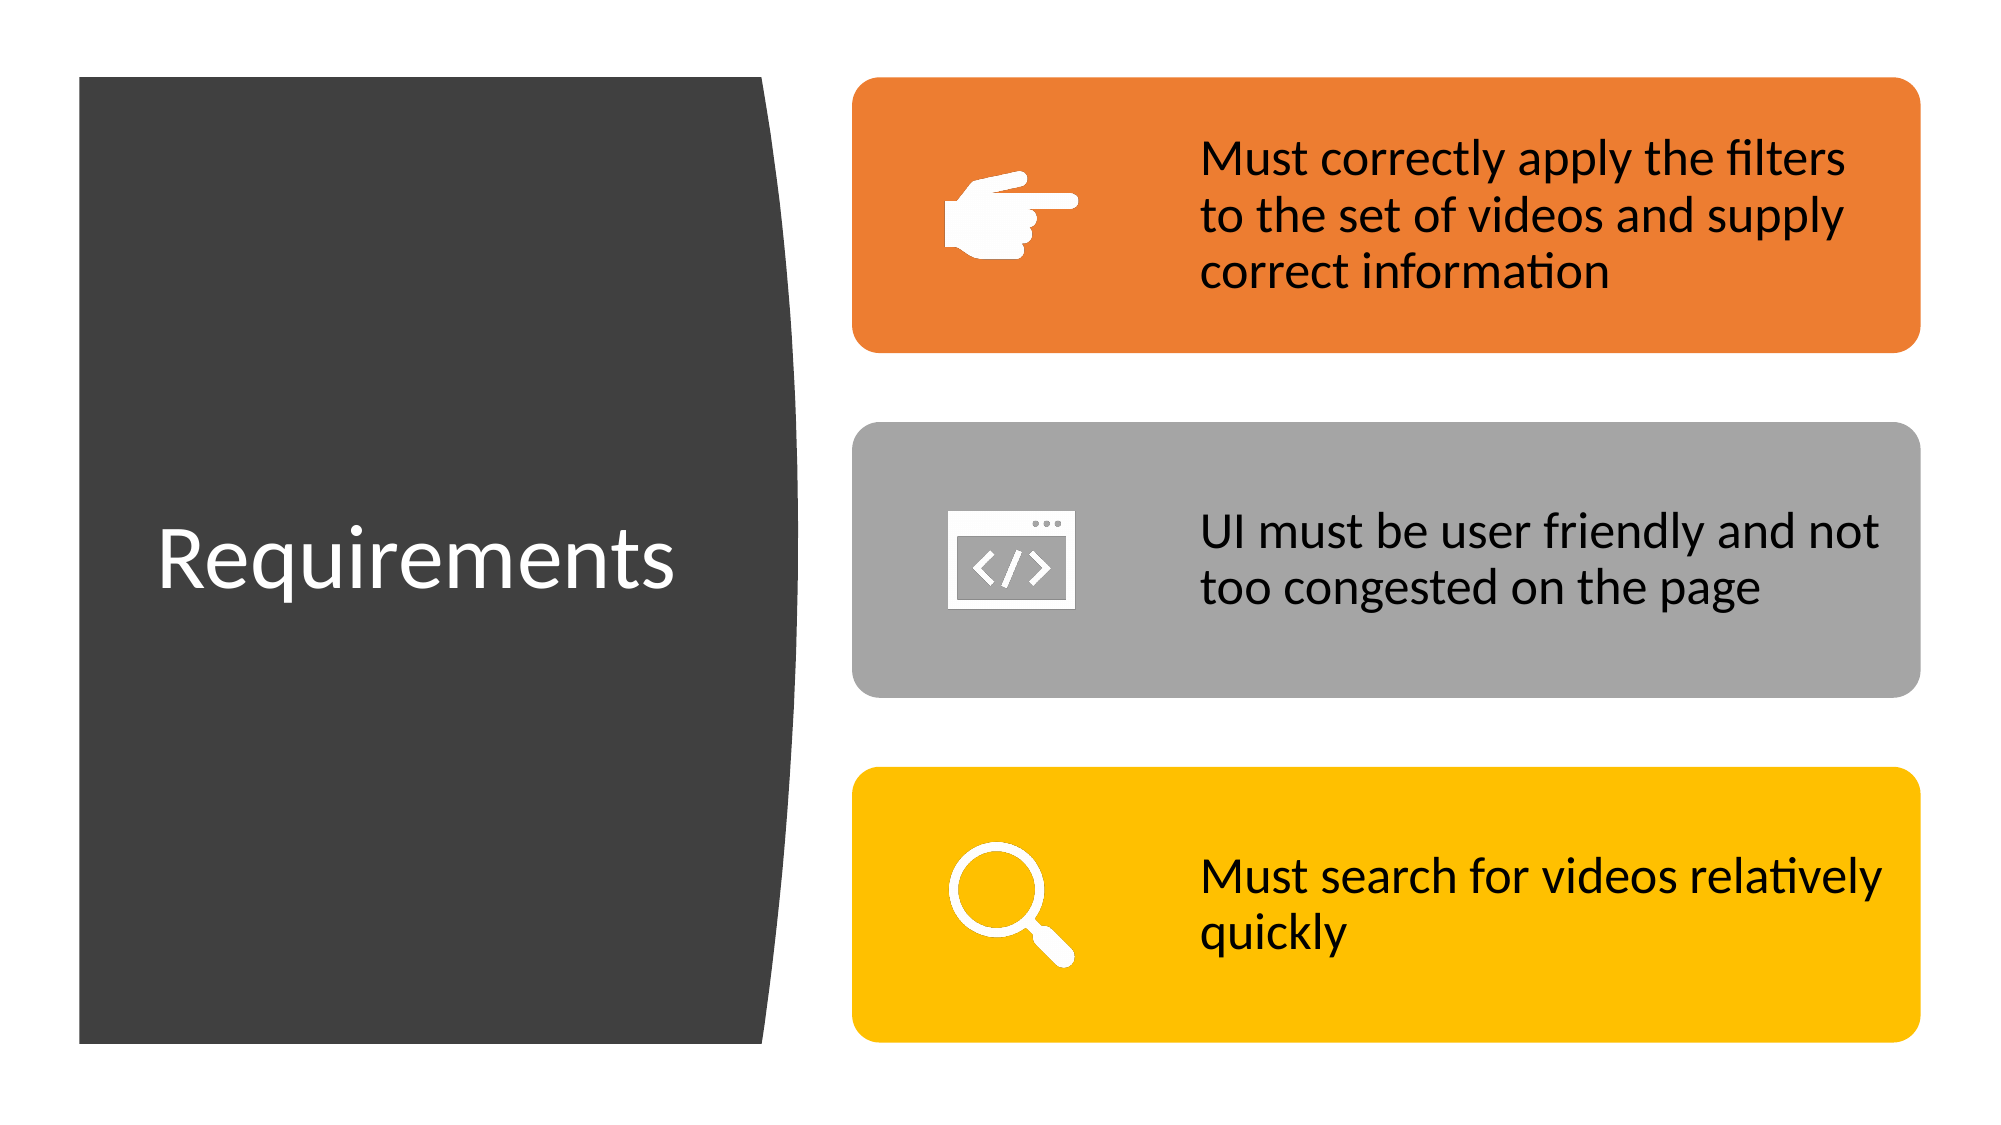

Must correctly apply the filters to the set of videos and supply correct information
UI must be user friendly and not too congested on the page
Must search for videos relatively quickly

# Requirements